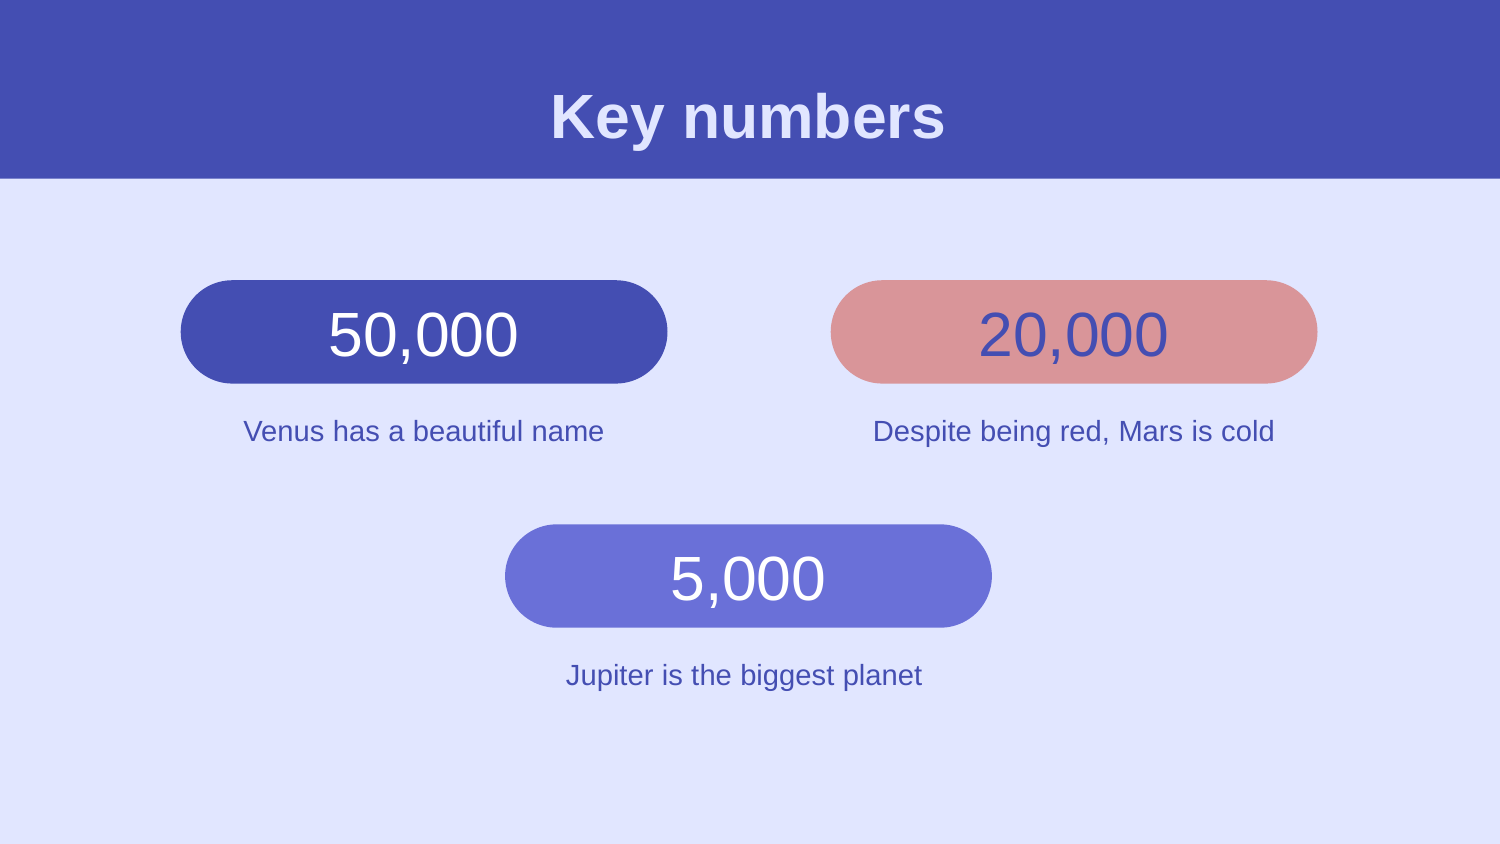

Key numbers
# 50,000
20,000

Venus has a beautiful name
Despite being red, Mars is cold
5,000

Jupiter is the biggest planet